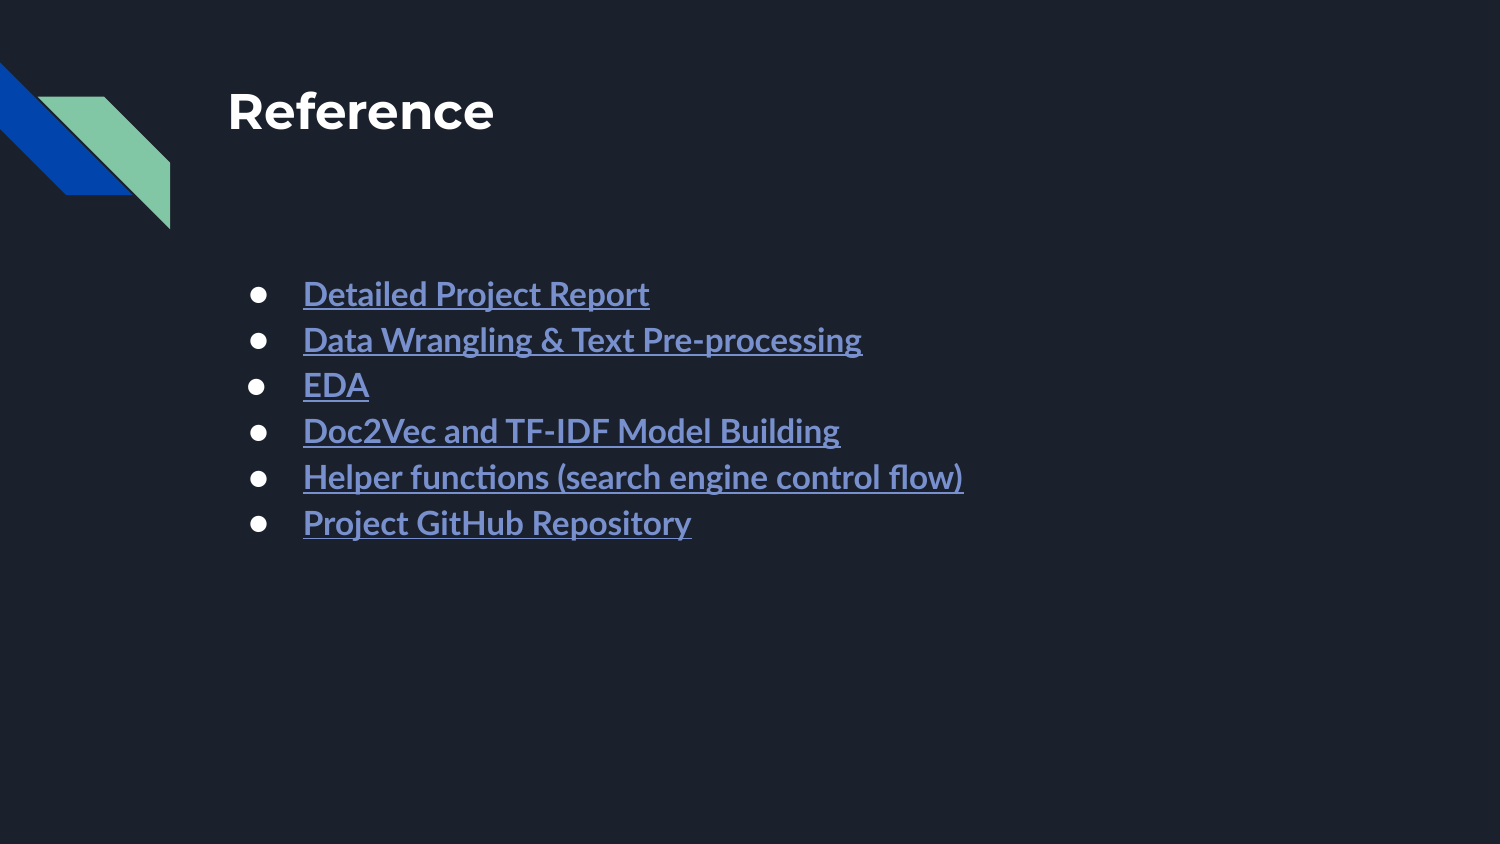

# Reference
Detailed Project Report
Data Wrangling & Text Pre-processing
EDA
Doc2Vec and TF-IDF Model Building
Helper functions (search engine control flow)
Project GitHub Repository